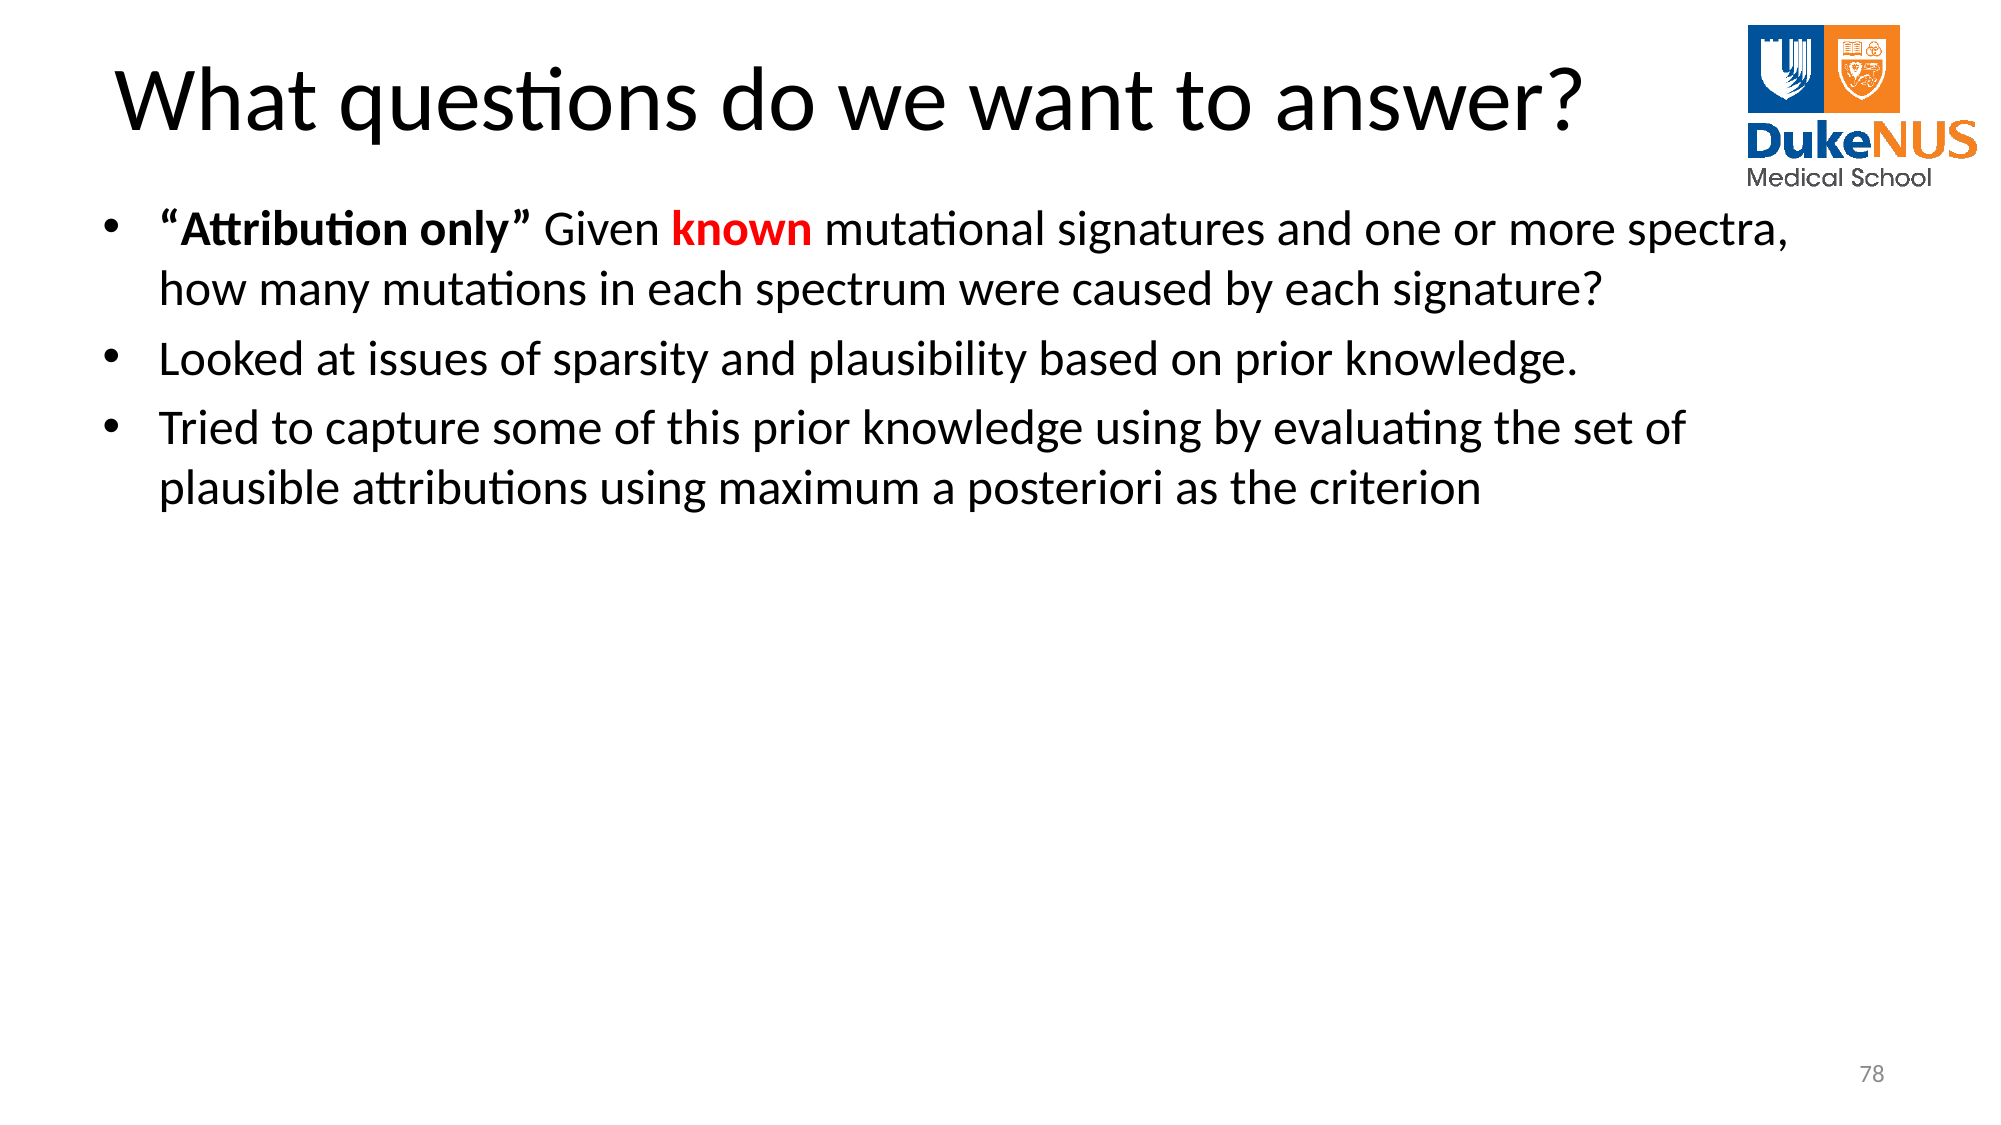

# What questions do we want to answer?
“Attribution only” Given known mutational signatures and one or more spectra, how many mutations in each spectrum were caused by each signature?
Looked at issues of sparsity and plausibility based on prior knowledge.
Tried to capture some of this prior knowledge using by evaluating the set of plausible attributions using maximum a posteriori as the criterion
78